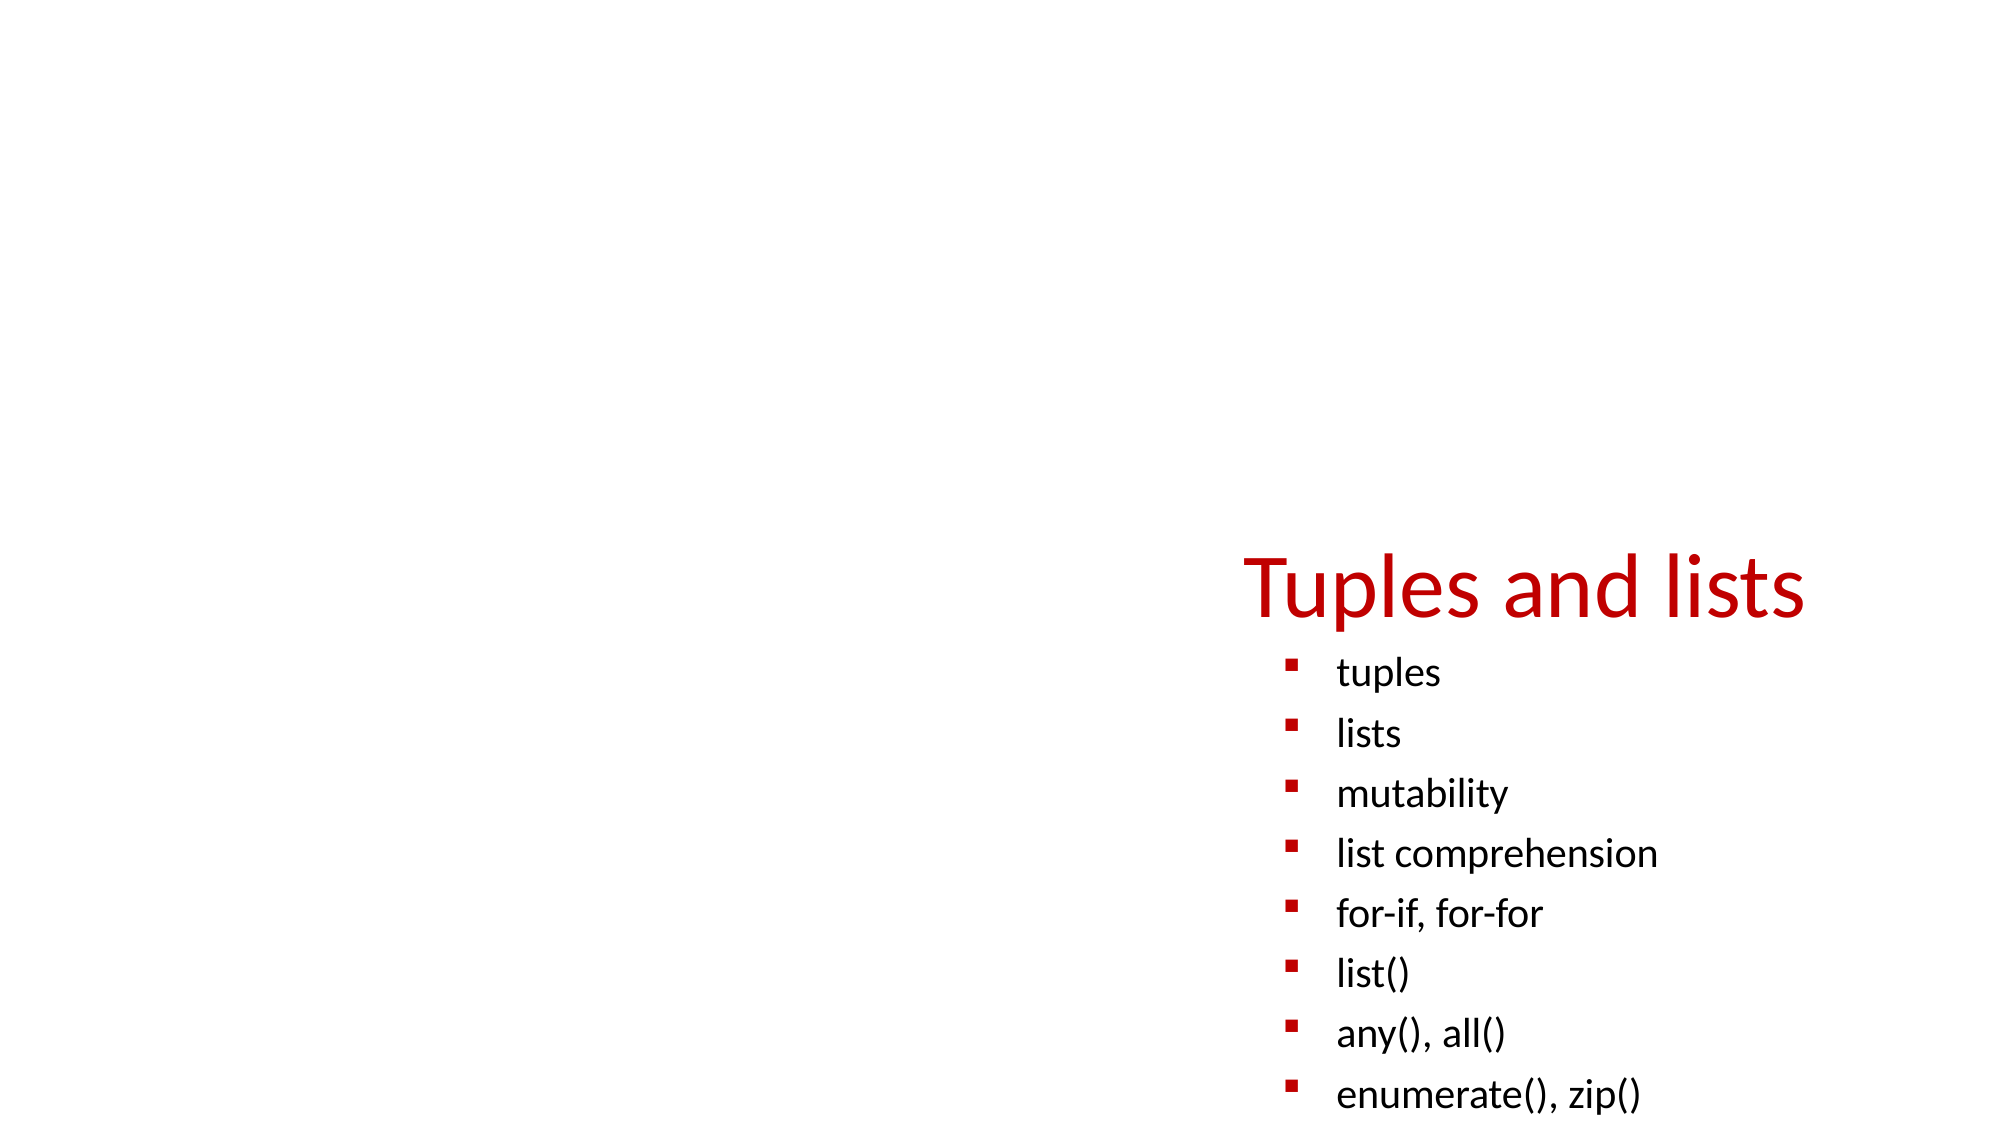

# Tuples and lists
tuples
lists
mutability
list comprehension
for-if, for-for
list()
any(), all()
enumerate(), zip()